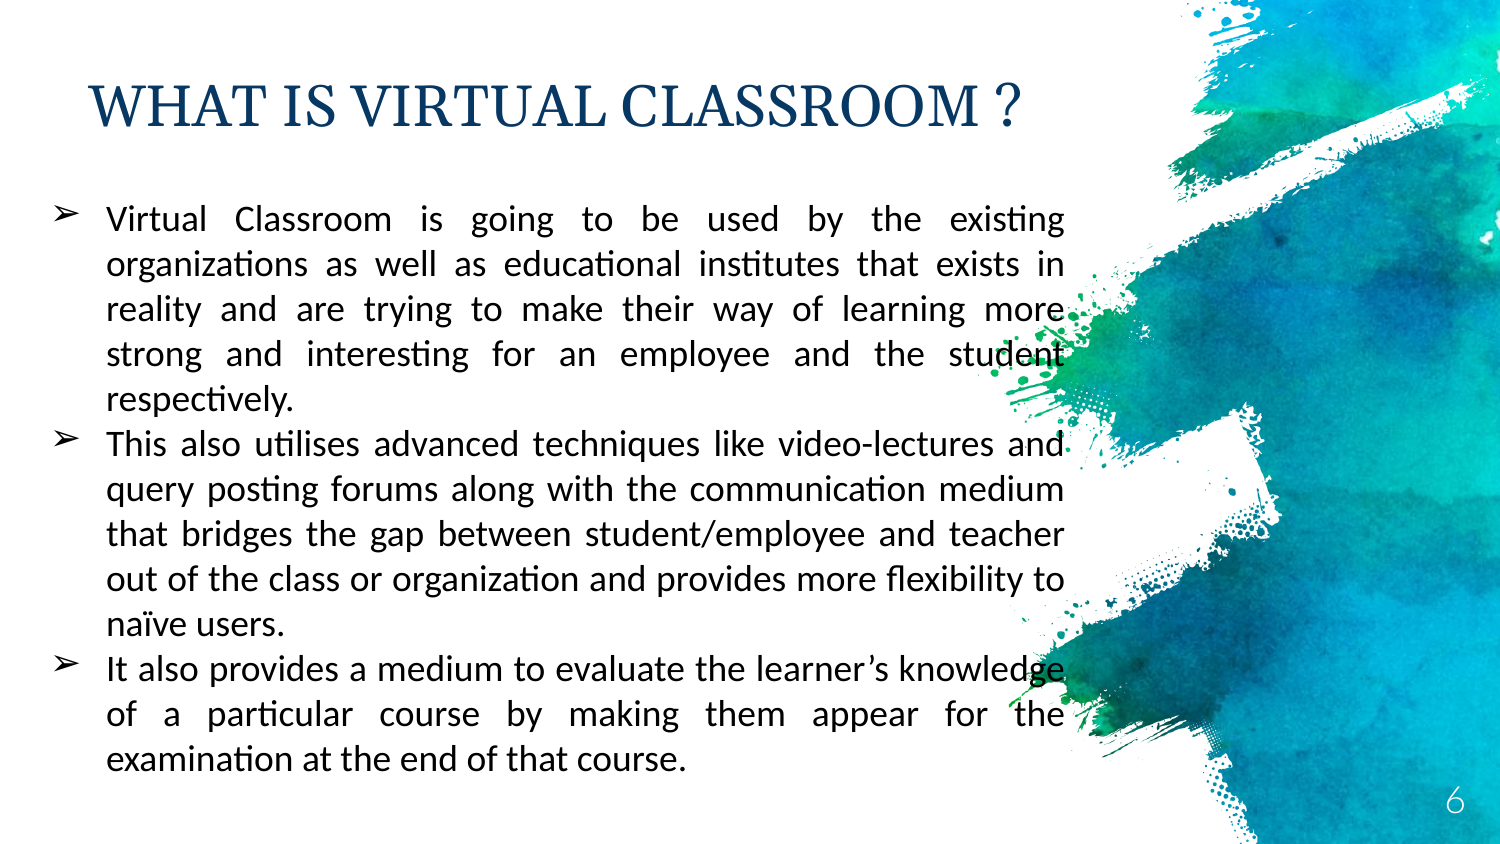

WHAT IS VIRTUAL CLASSROOM ?
Virtual Classroom is going to be used by the existing organizations as well as educational institutes that exists in reality and are trying to make their way of learning more strong and interesting for an employee and the student respectively.
This also utilises advanced techniques like video-lectures and query posting forums along with the communication medium that bridges the gap between student/employee and teacher out of the class or organization and provides more flexibility to naïve users.
It also provides a medium to evaluate the learner’s knowledge of a particular course by making them appear for the examination at the end of that course.
6